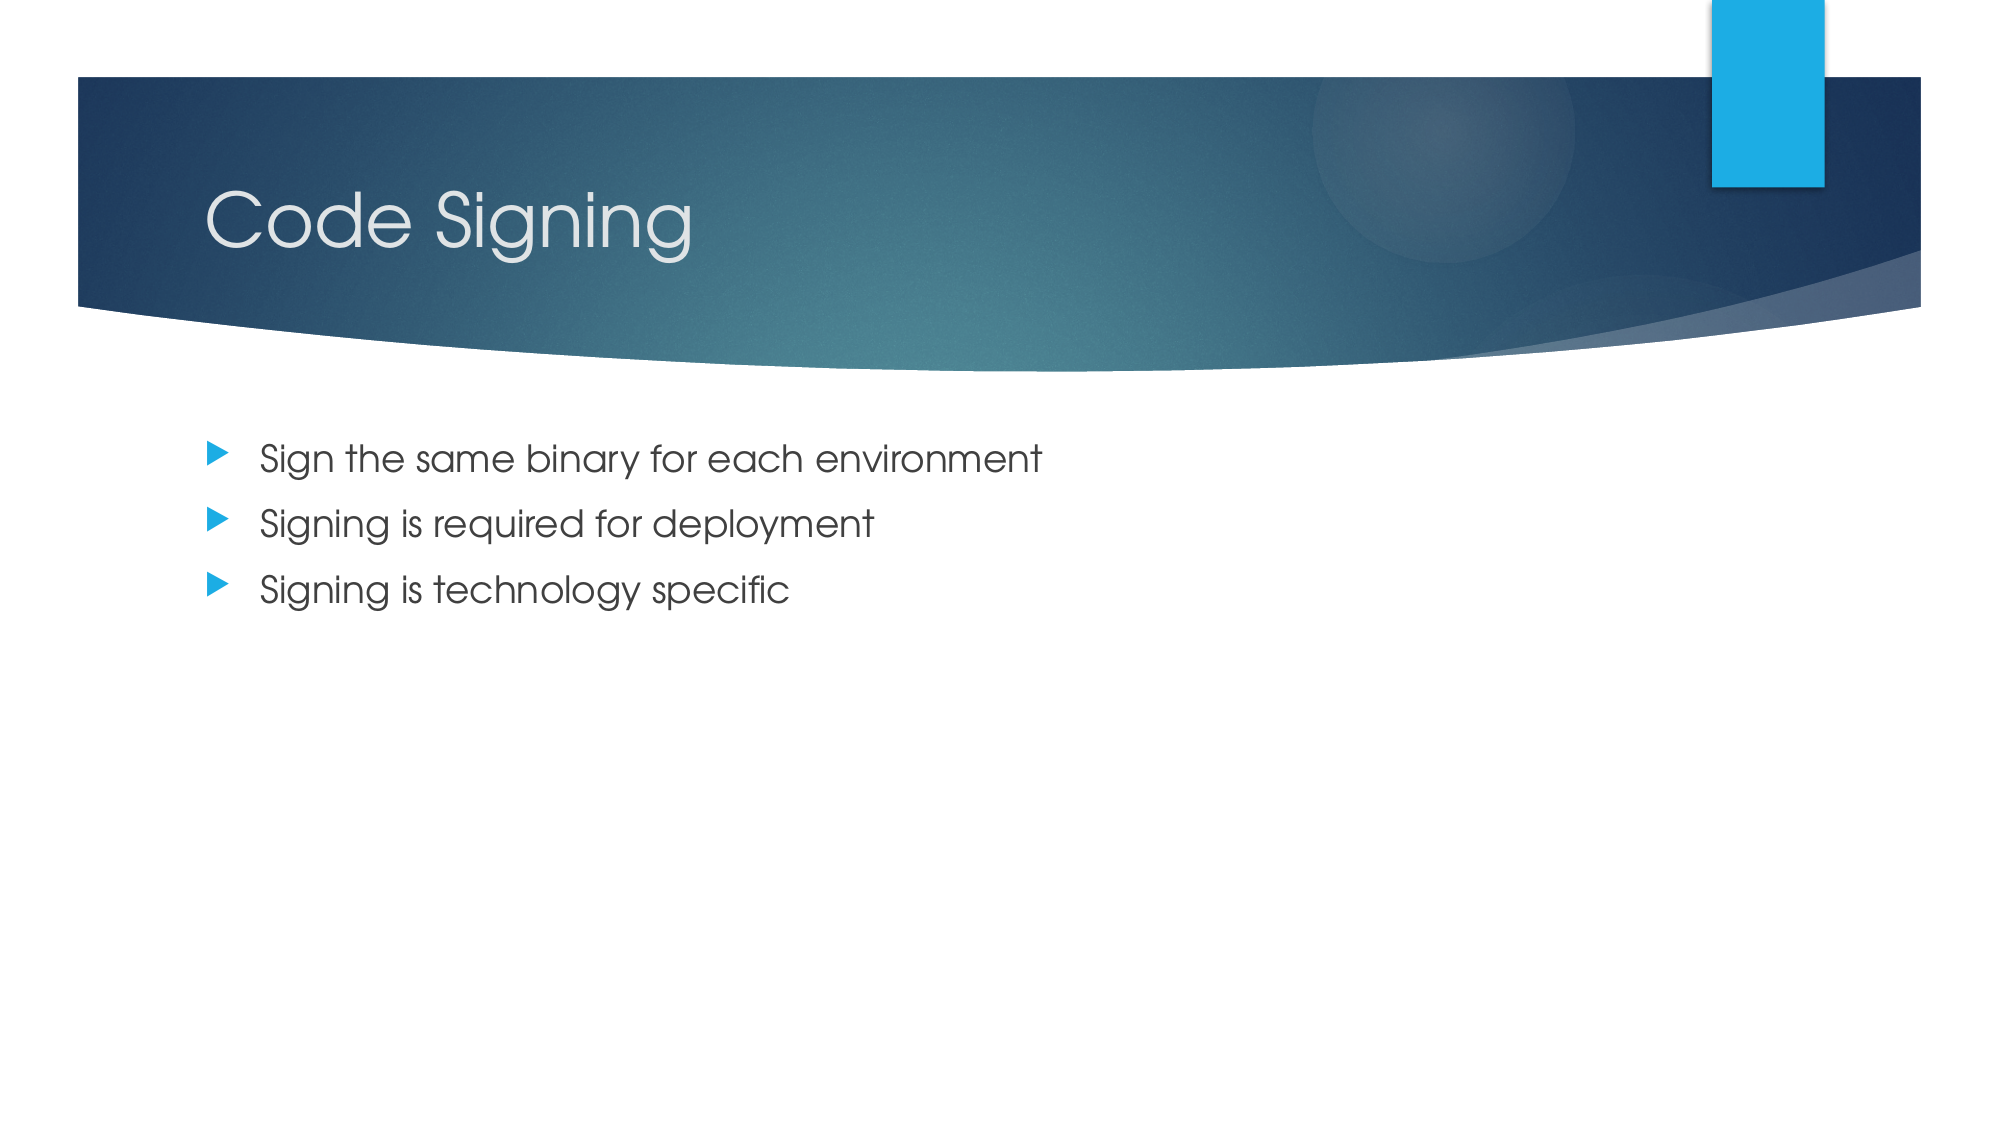

# Code Signing
Sign the same binary for each environment
Signing is required for deployment
Signing is technology specific